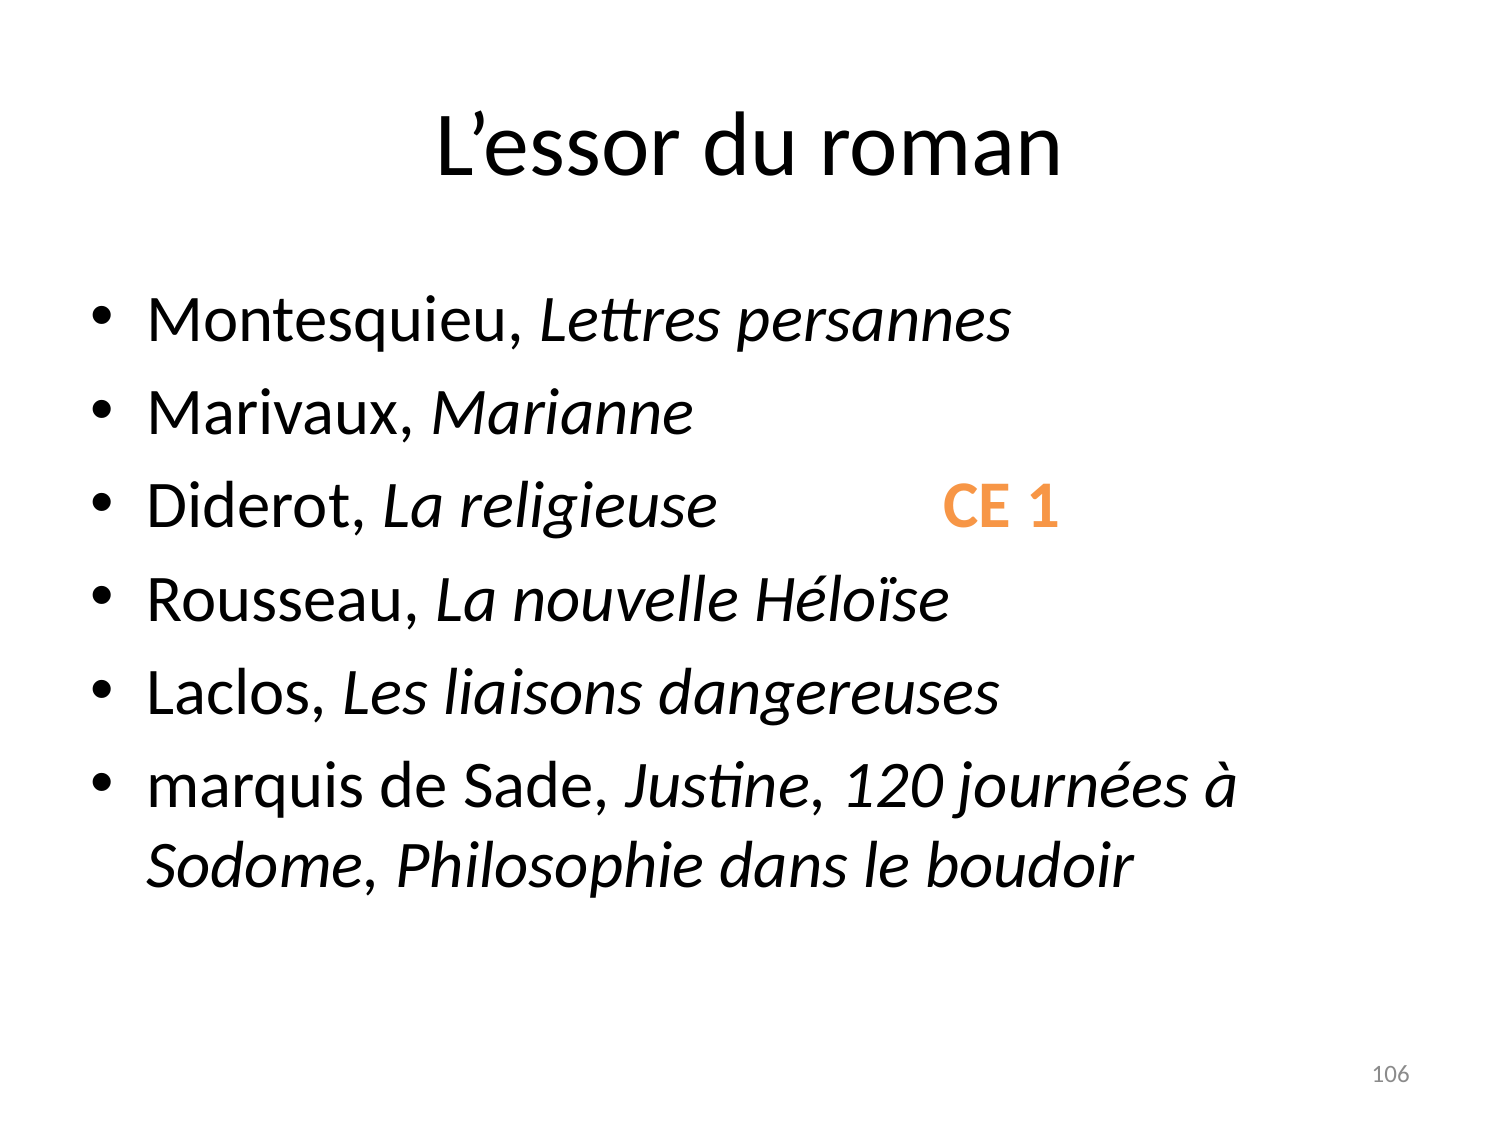

# L’essor du roman
Montesquieu, Lettres persannes
Marivaux, Marianne
Diderot, La religieuse               CE 1
Rousseau, La nouvelle Héloïse
Laclos, Les liaisons dangereuses
marquis de Sade, Justine, 120 journées à Sodome, Philosophie dans le boudoir

106